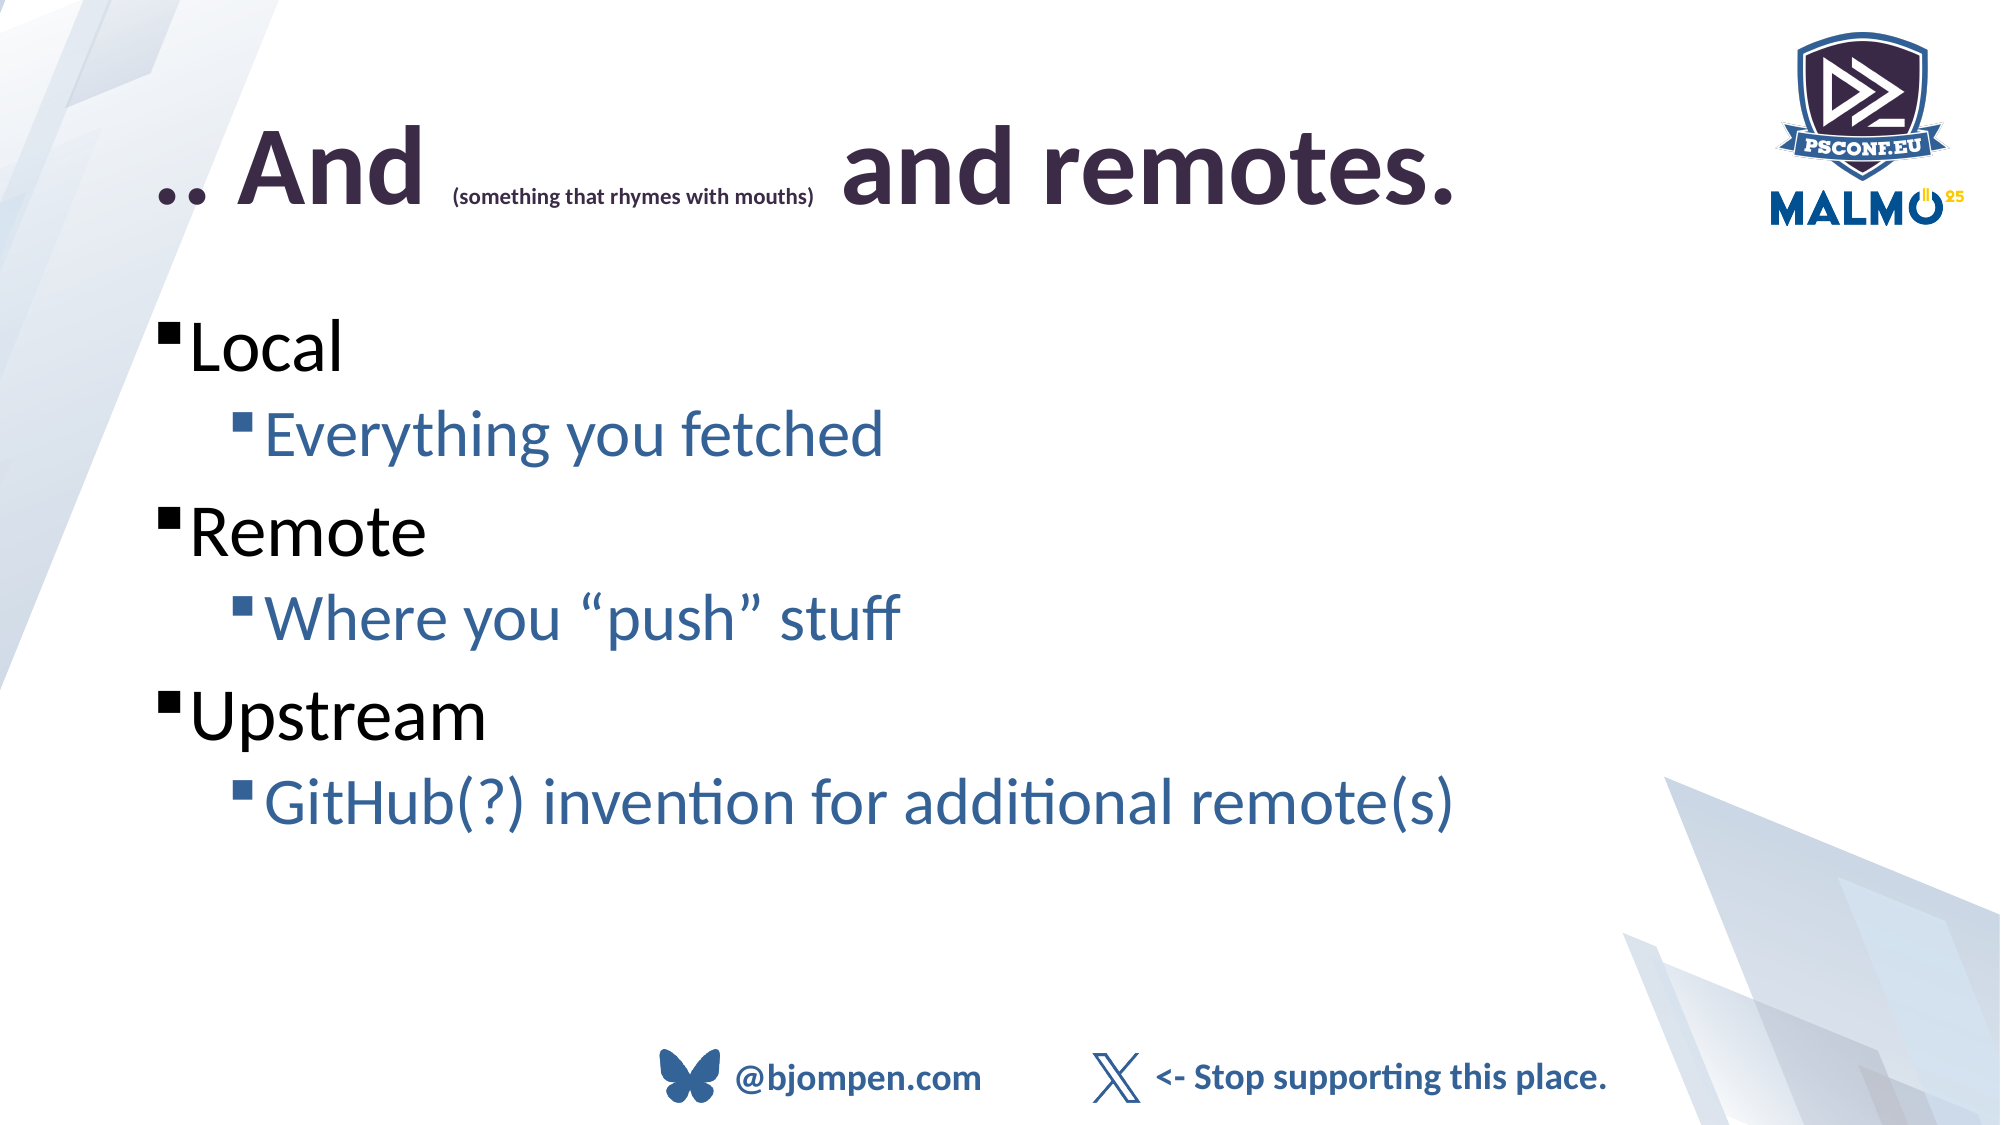

# .. And (something that rhymes with mouths) and remotes.
Local
Everything you fetched
Remote
Where you “push” stuff
Upstream
GitHub(?) invention for additional remote(s)